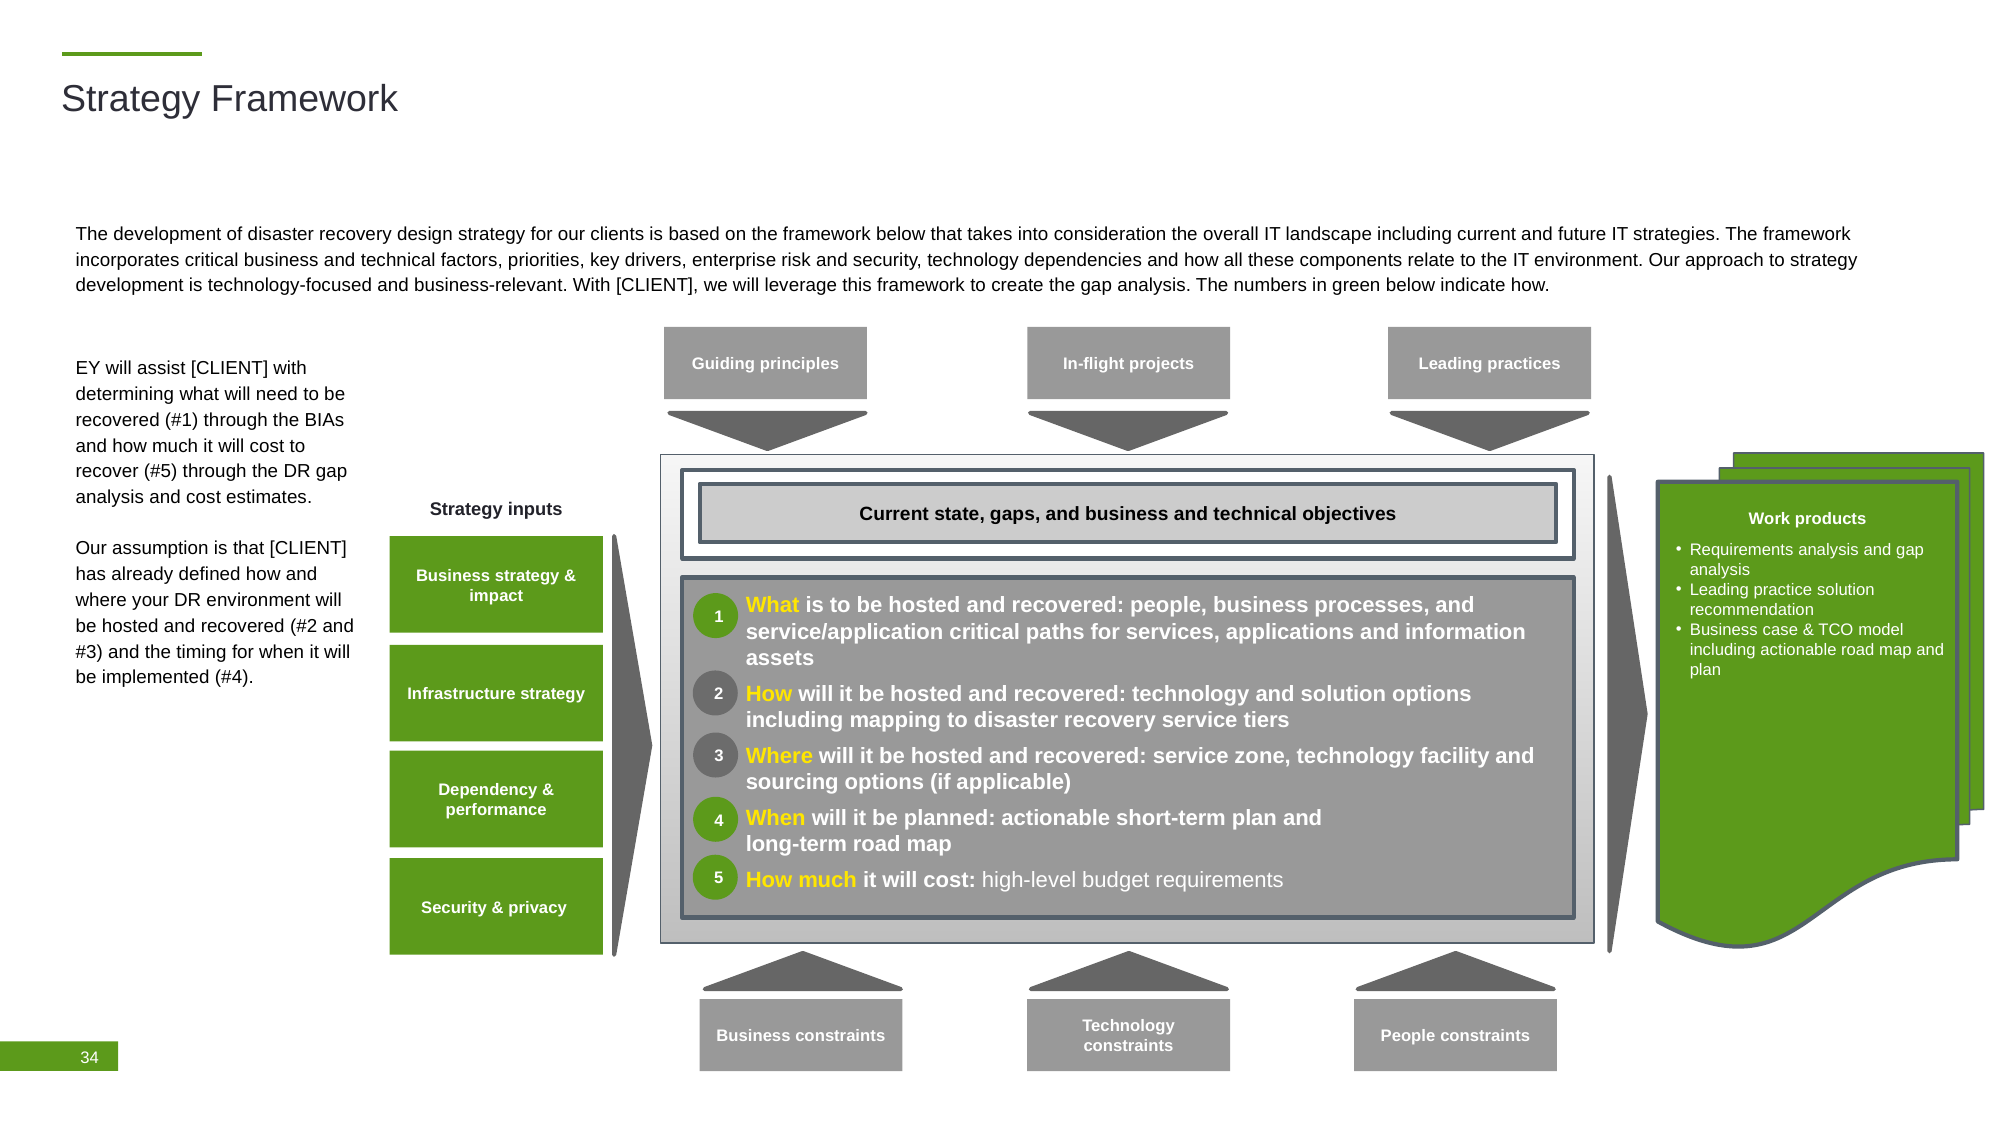

# Strategy Framework
The development of disaster recovery design strategy for our clients is based on the framework below that takes into consideration the overall IT landscape including current and future IT strategies. The framework incorporates critical business and technical factors, priorities, key drivers, enterprise risk and security, technology dependencies and how all these components relate to the IT environment. Our approach to strategy development is technology-focused and business-relevant. With [CLIENT], we will leverage this framework to create the gap analysis. The numbers in green below indicate how.

In-flight projects
Guiding principles
Leading practices

Work products
Requirements analysis and gap analysis
Leading practice solution recommendation
Business case & TCO model including actionable road map and plan

Current state, gaps, and business and technical objectives
Strategy inputs
Business strategy & impact
What is to be hosted and recovered: people, business processes, and service/application critical paths for services, applications and information assets
How will it be hosted and recovered: technology and solution options including mapping to disaster recovery service tiers
Where will it be hosted and recovered: service zone, technology facility and sourcing options (if applicable)
When will it be planned: actionable short-term plan and
long-term road map
How much it will cost: high-level budget requirements
1
Infrastructure strategy
2

3
Dependency & performance
4
5
Security & privacy

Business constraints
Technology constraints
People constraints
EY will assist [CLIENT] with determining what will need to be recovered (#1) through the BIAs and how much it will cost to recover (#5) through the DR gap analysis and cost estimates.

Our assumption is that [CLIENT] has already defined how and where your DR environment will be hosted and recovered (#2 and #3) and the timing for when it will be implemented (#4).
34